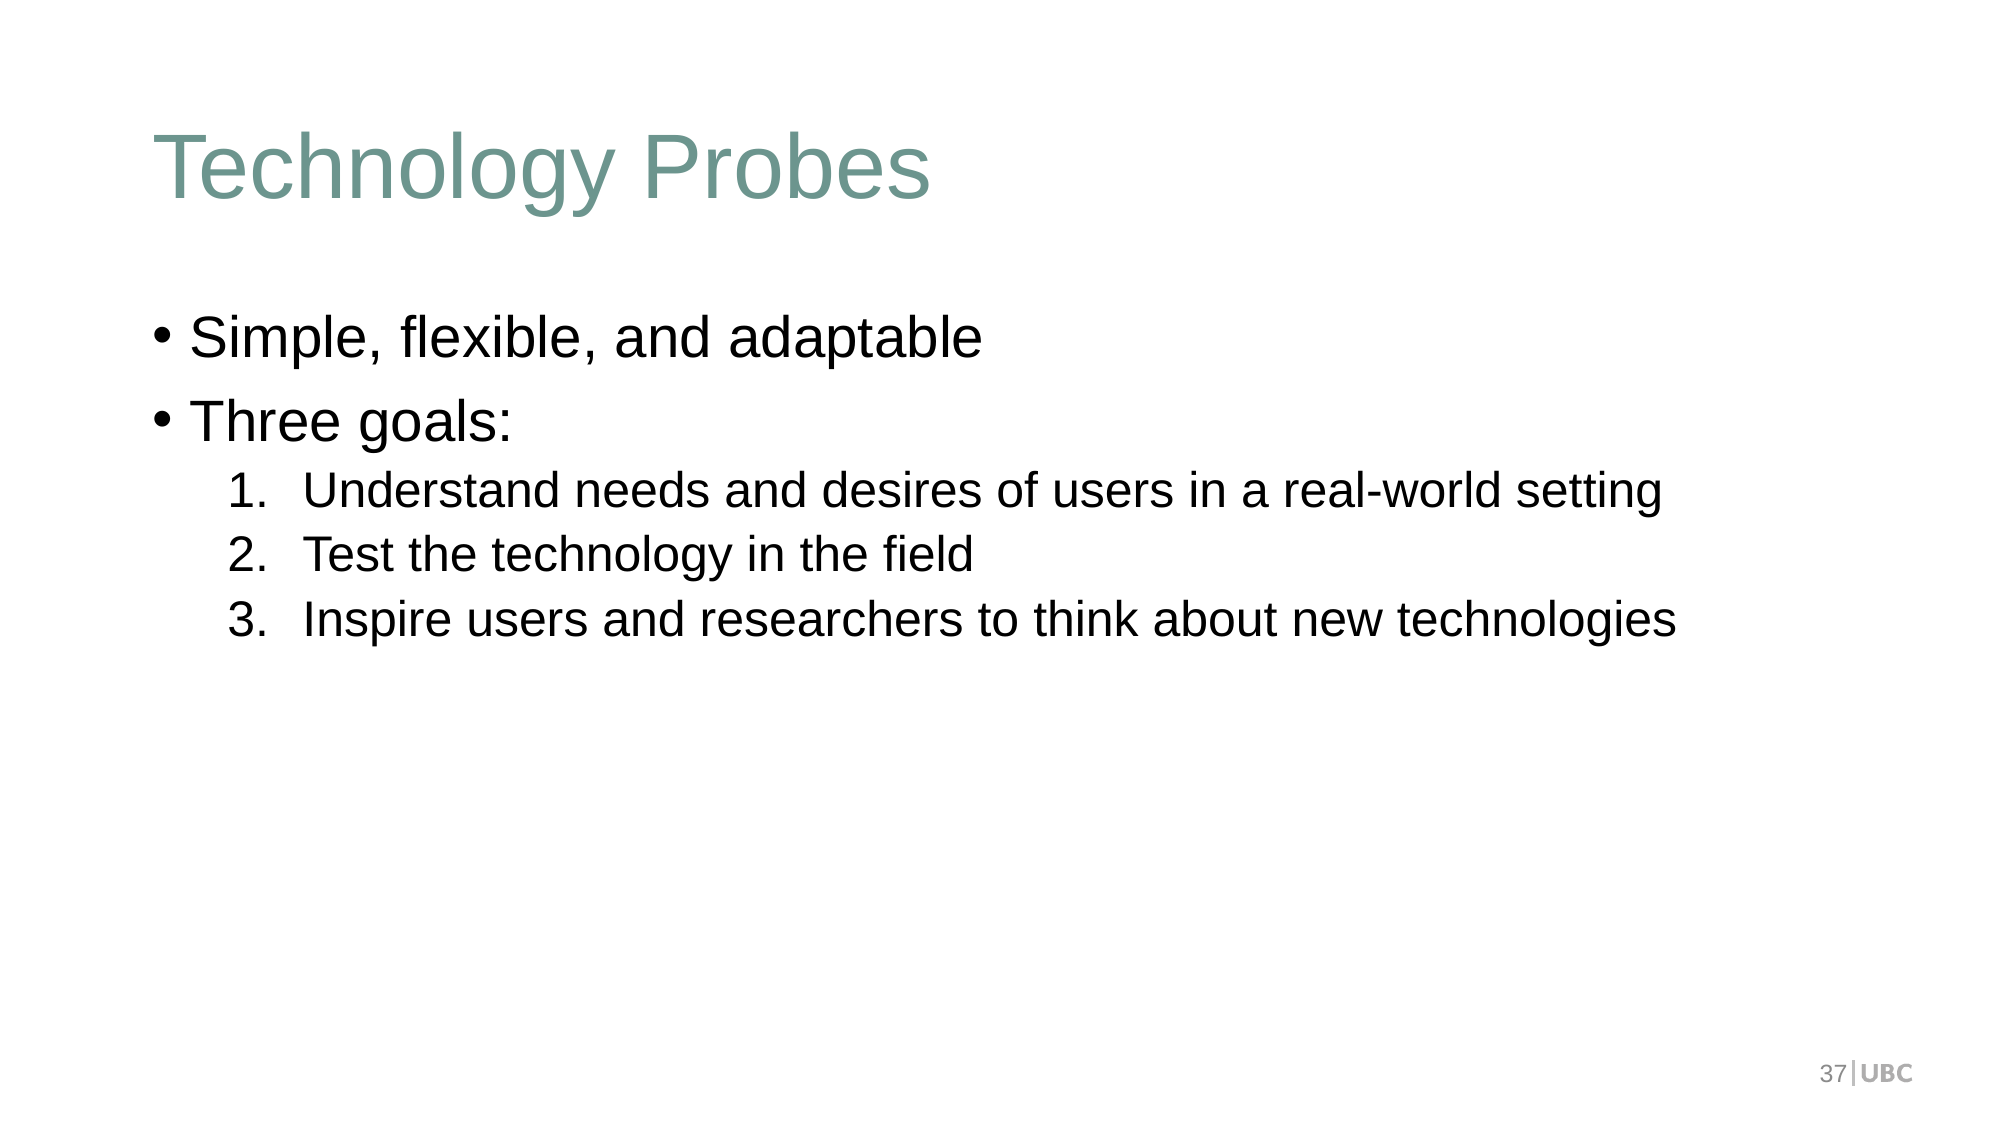

# Technology Probes
Simple, flexible, and adaptable
Three goals:
Understand needs and desires of users in a real-world setting
Test the technology in the field
Inspire users and researchers to think about new technologies
37